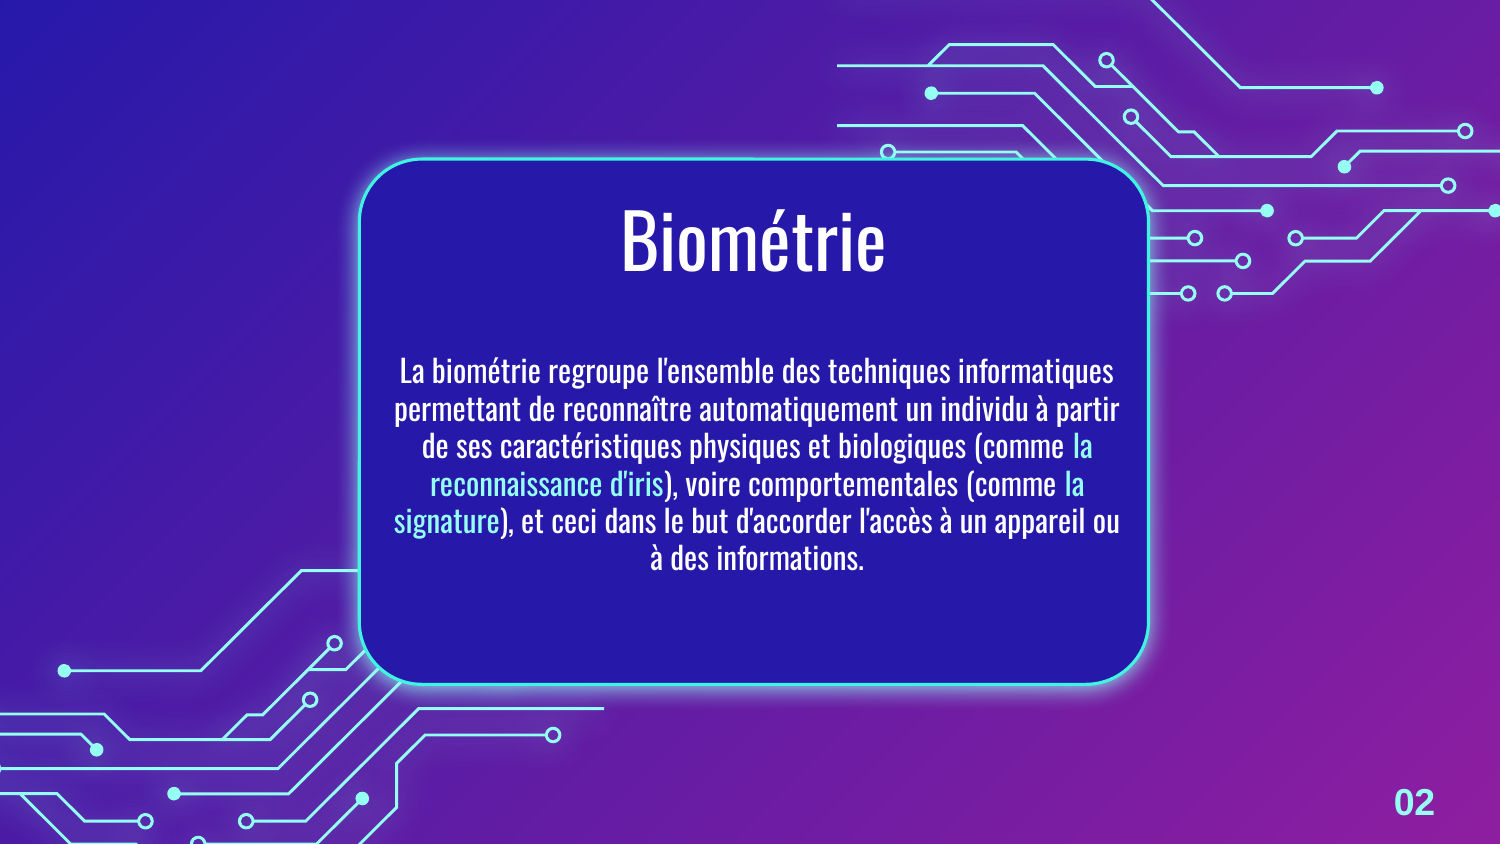

# Biométrie
La biométrie regroupe l'ensemble des techniques informatiques permettant de reconnaître automatiquement un individu à partir de ses caractéristiques physiques et biologiques (comme la reconnaissance d'iris), voire comportementales (comme la signature), et ceci dans le but d'accorder l'accès à un appareil ou à des informations.

02